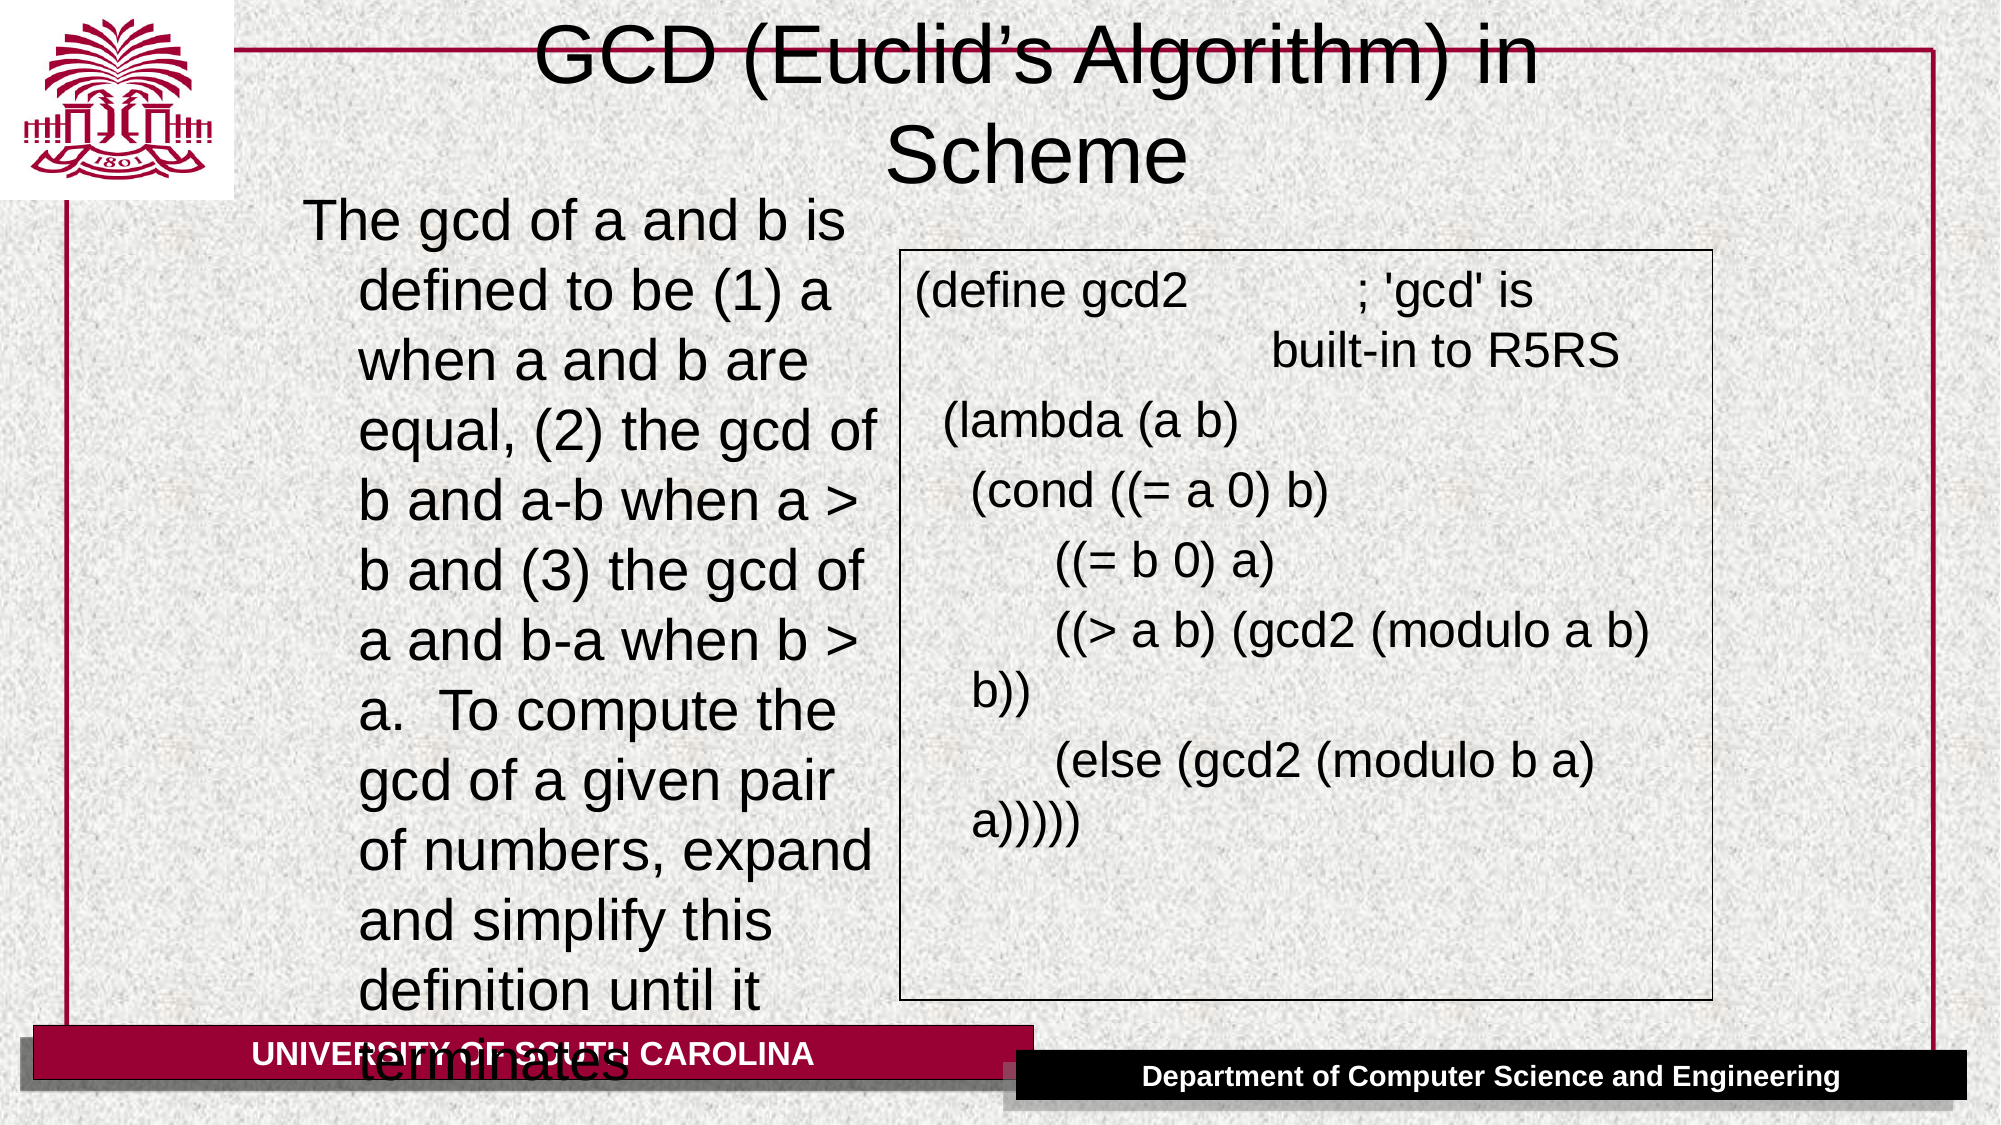

# GCD (Euclid’s Algorithm) in Scheme
The gcd of a and b is defined to be (1) a when a and b are equal, (2) the gcd of b and a-b when a > b and (3) the gcd of a and b-a when b > a.  To compute the gcd of a given pair of numbers, expand and simplify this definition until it terminates
(define gcd2            ; 'gcd' is      		built-in to R5RS
  (lambda (a b)
    (cond ((= a 0) b)
          ((= b 0) a)
          ((> a b) (gcd2 (modulo a b) b))
          (else (gcd2 (modulo b a) a)))))